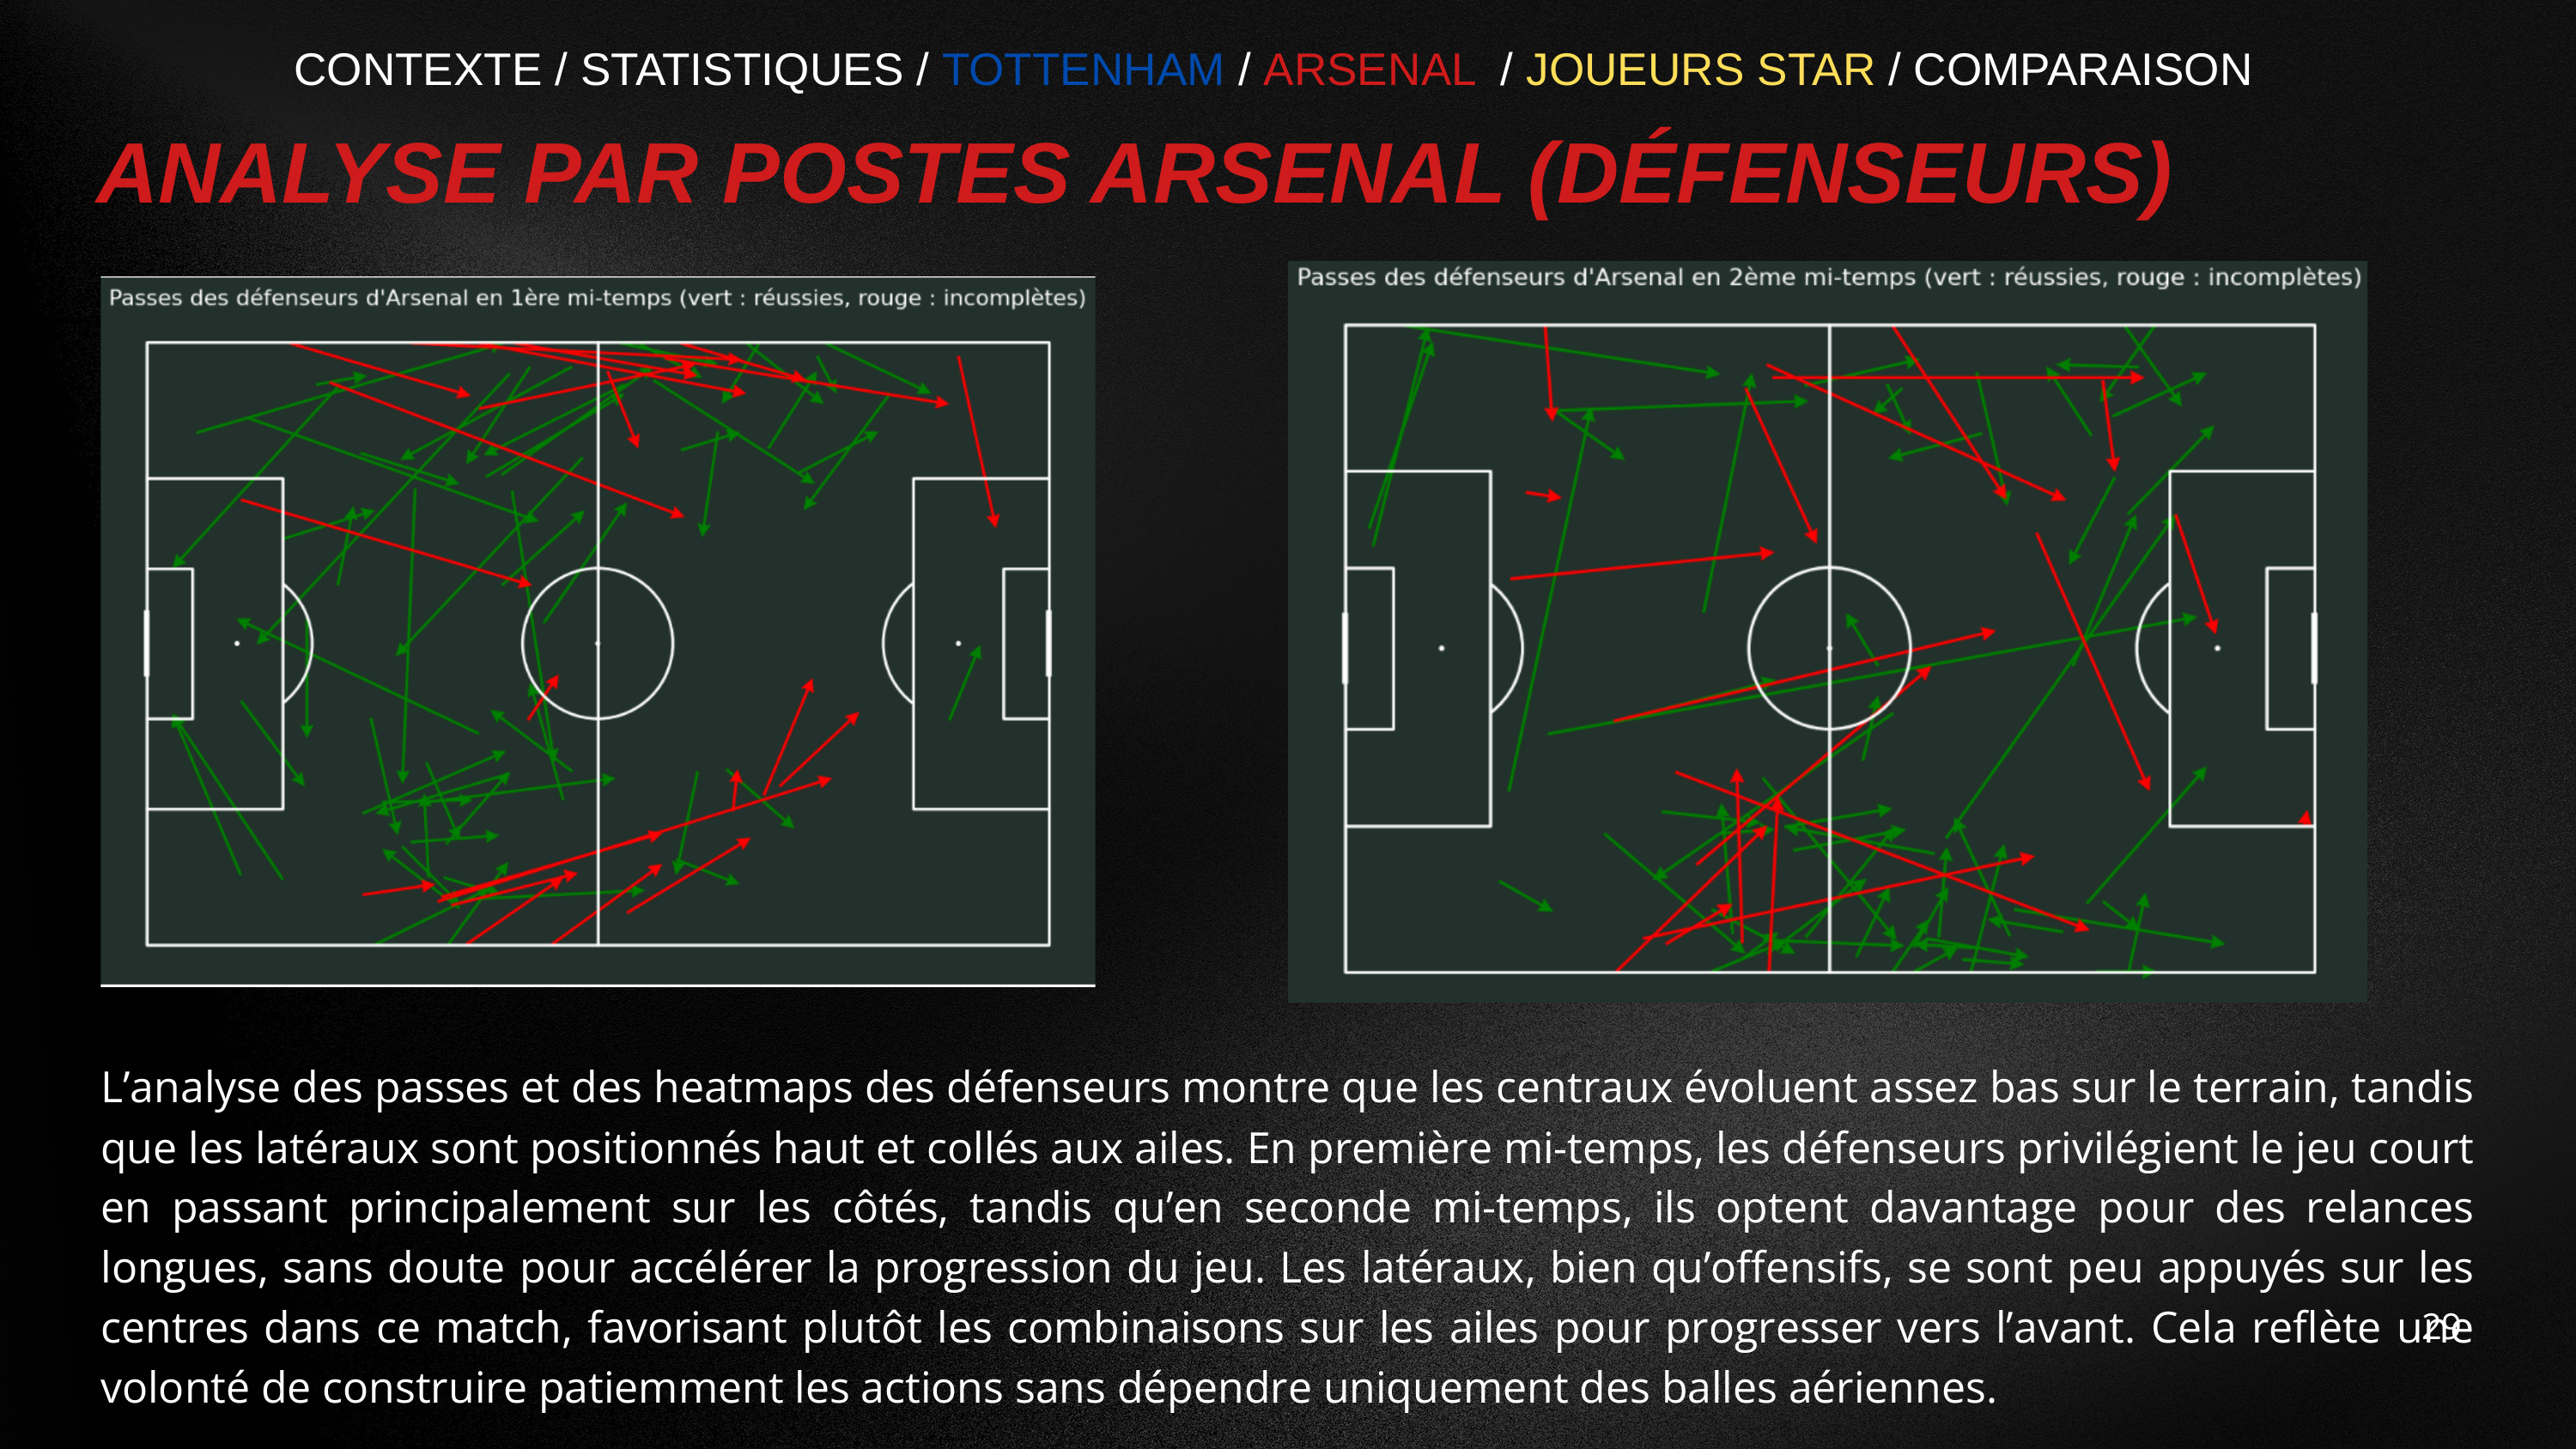

CONTEXTE / STATISTIQUES / TOTTENHAM / ARSENAL  / JOUEURS STAR / COMPARAISON
ANALYSE PAR POSTES ARSENAL (DÉFENSEURS)

L’analyse des passes et des heatmaps des défenseurs montre que les centraux évoluent assez bas sur le terrain, tandis que les latéraux sont positionnés haut et collés aux ailes. En première mi-temps, les défenseurs privilégient le jeu court en passant principalement sur les côtés, tandis qu’en seconde mi-temps, ils optent davantage pour des relances longues, sans doute pour accélérer la progression du jeu. Les latéraux, bien qu’offensifs, se sont peu appuyés sur les centres dans ce match, favorisant plutôt les combinaisons sur les ailes pour progresser vers l’avant. Cela reflète une volonté de construire patiemment les actions sans dépendre uniquement des balles aériennes.
29